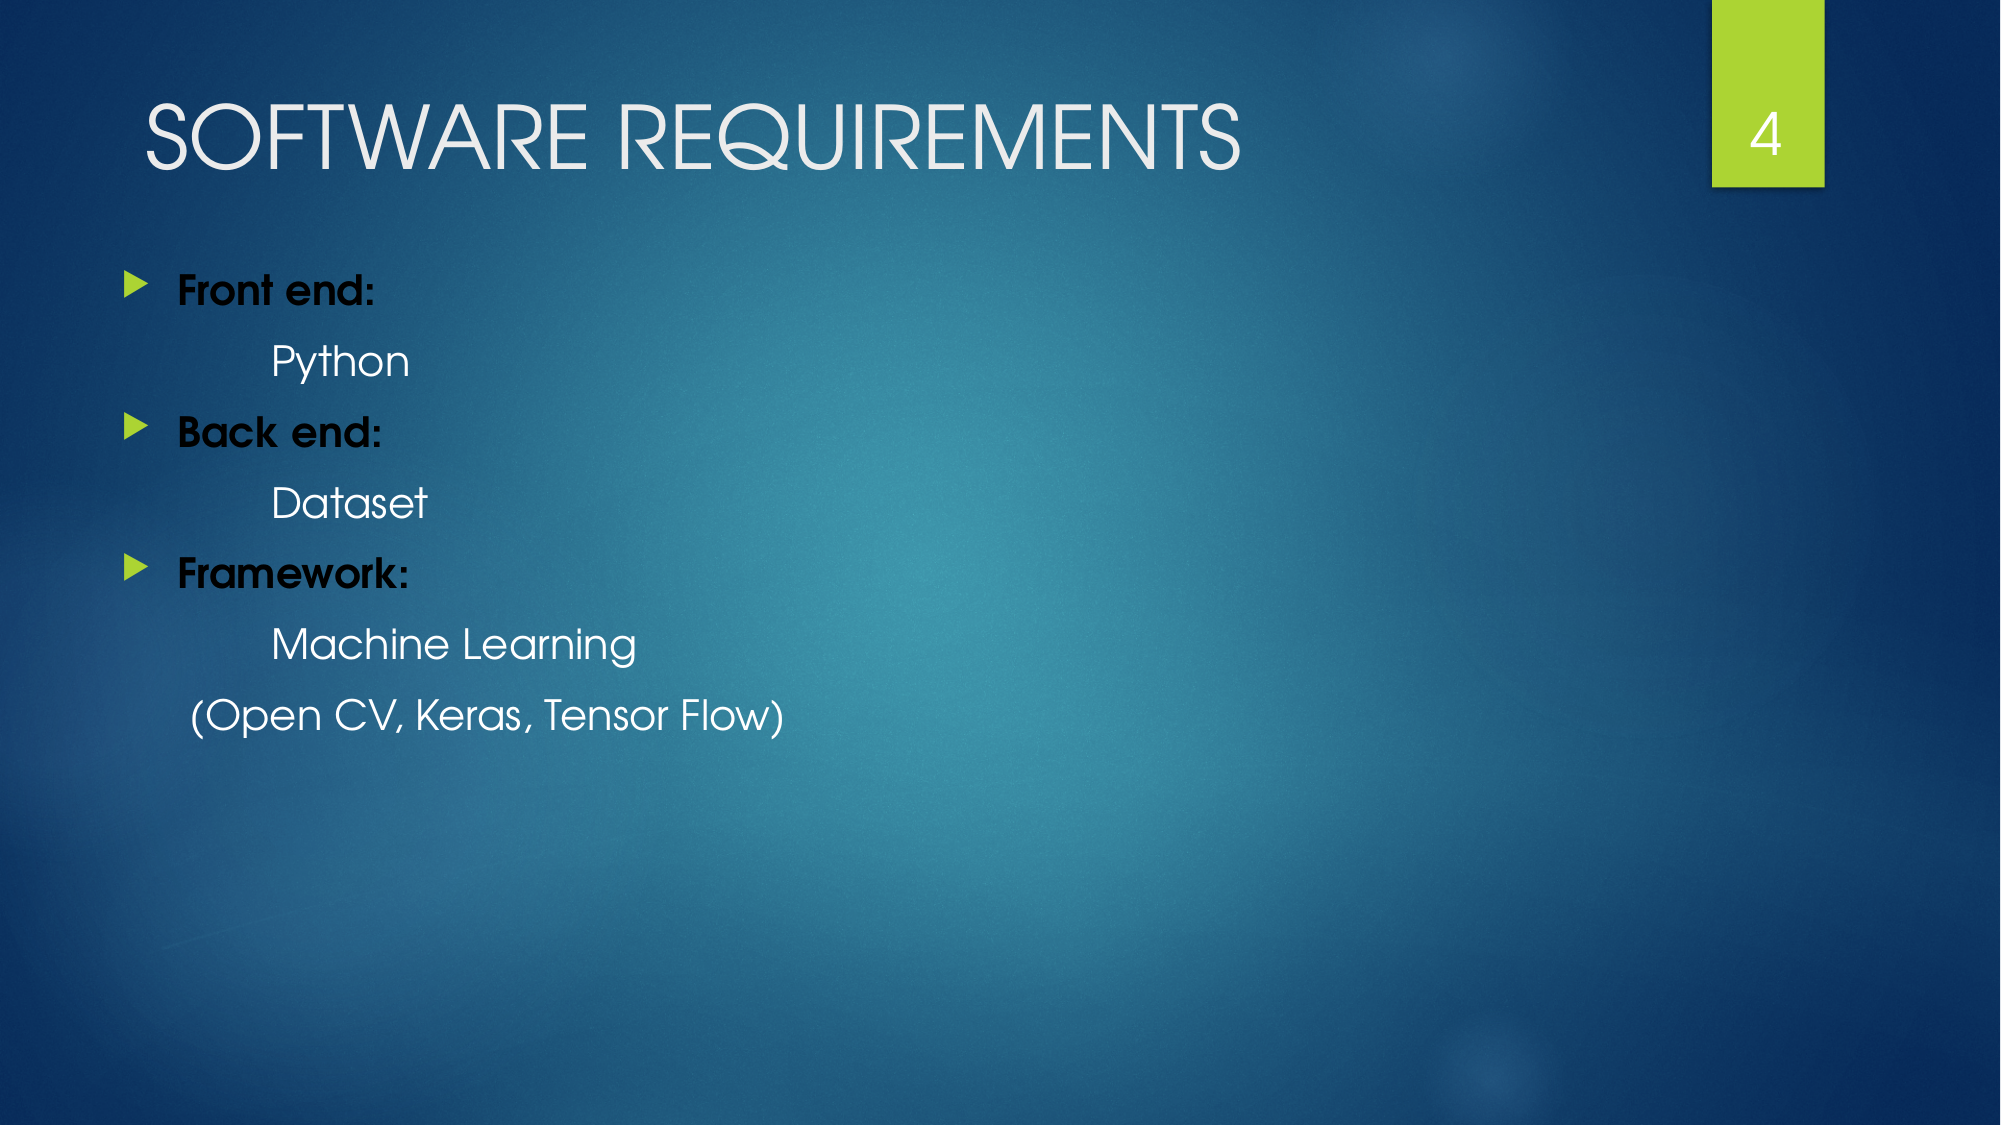

4
# SOFTWARE REQUIREMENTS
Front end:
	Python
Back end:
	Dataset
Framework:
	Machine Learning
      (Open CV, Keras, Tensor Flow)